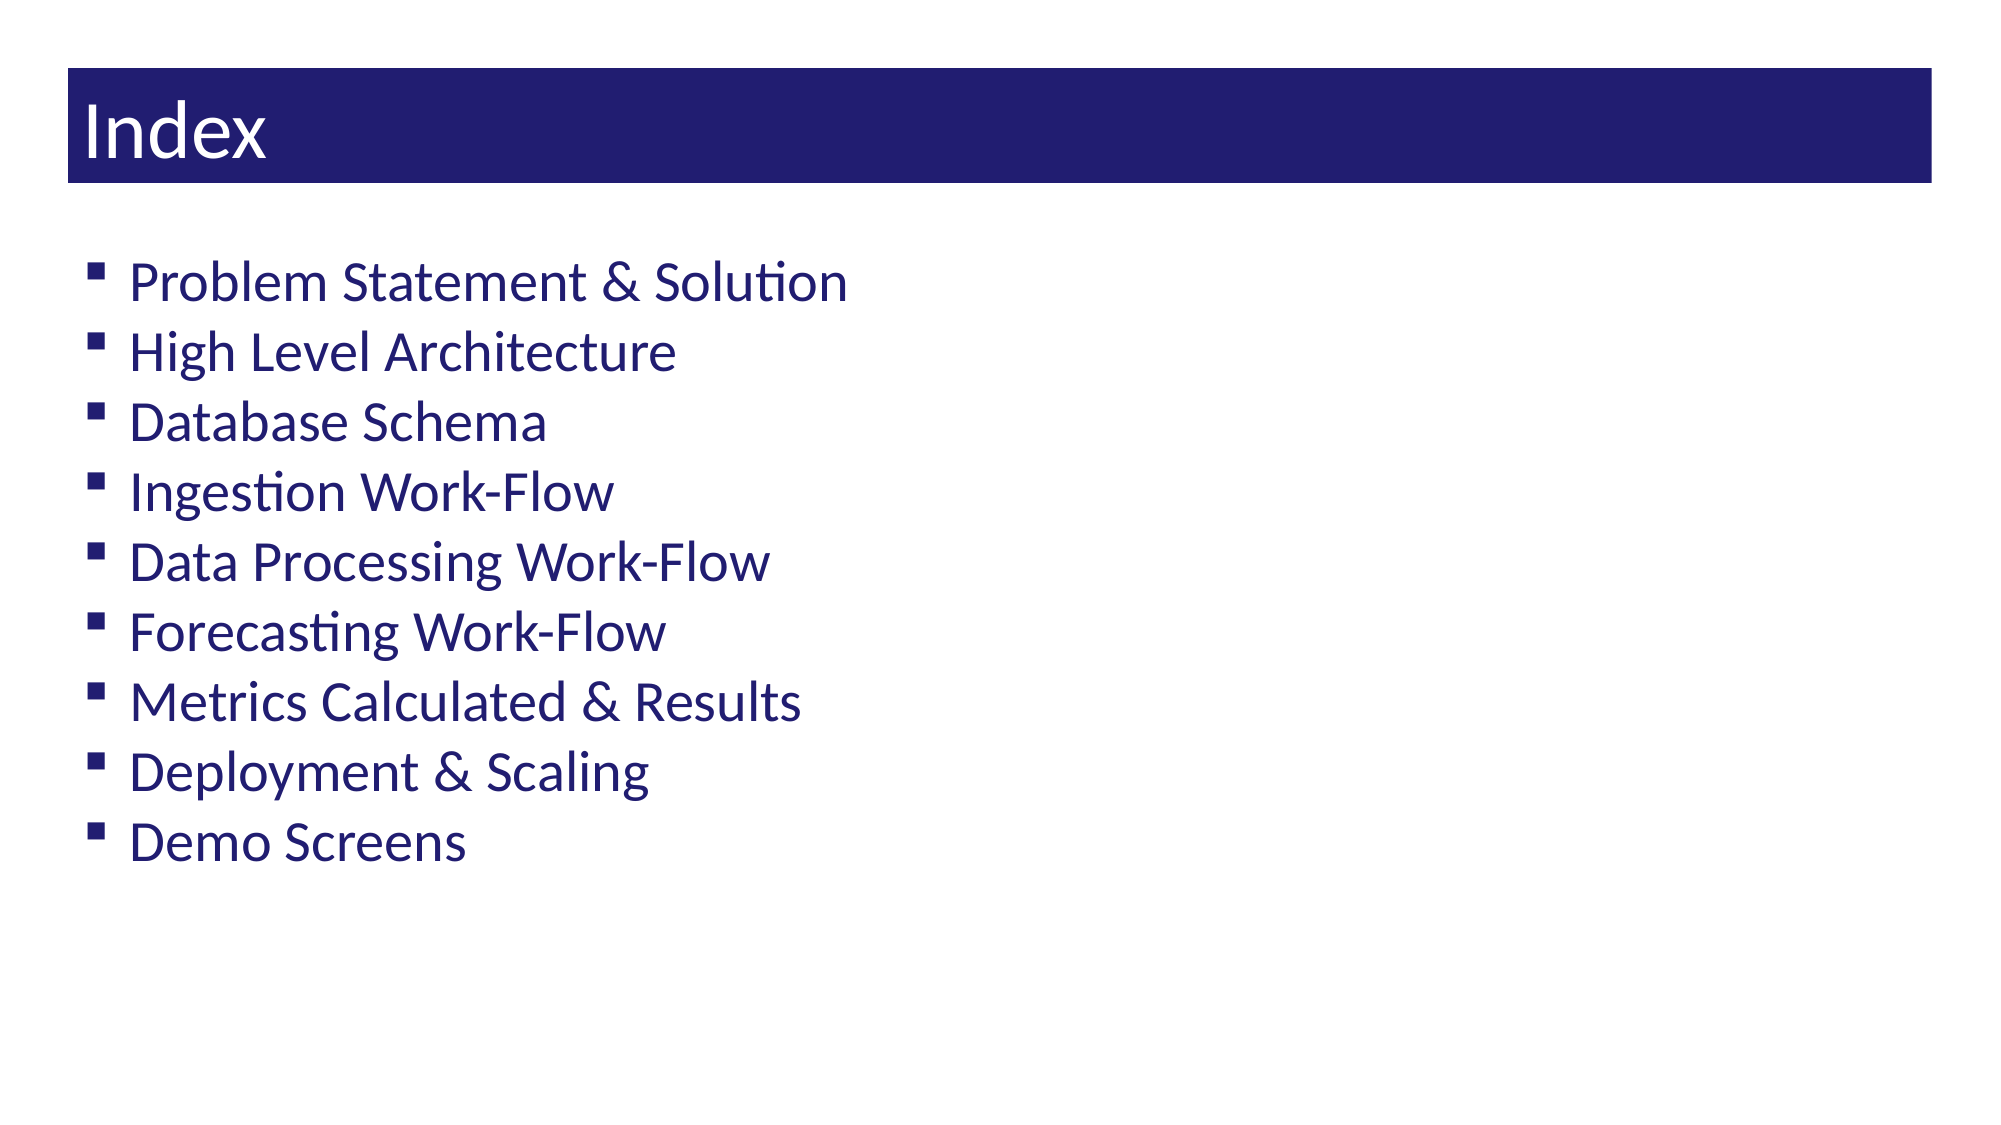

Index
Problem Statement & Solution
High Level Architecture
Database Schema
Ingestion Work-Flow
Data Processing Work-Flow
Forecasting Work-Flow
Metrics Calculated & Results
Deployment & Scaling
Demo Screens